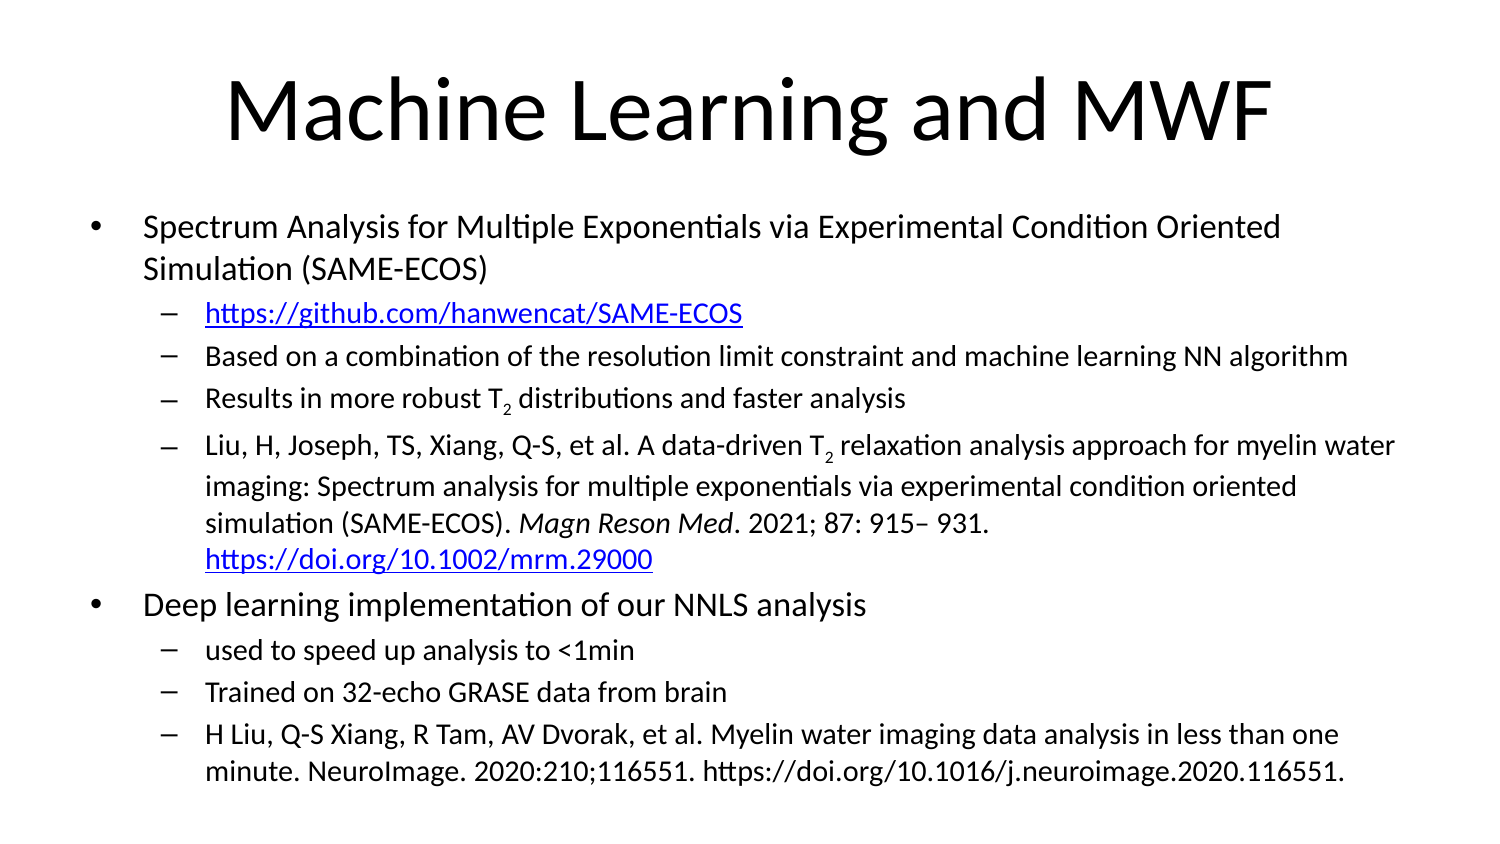

# Machine Learning and MWF
Spectrum Analysis for Multiple Exponentials via Experimental Condition Oriented Simulation (SAME-ECOS)
https://github.com/hanwencat/SAME-ECOS
Based on a combination of the resolution limit constraint and machine learning NN algorithm
Results in more robust T2 distributions and faster analysis
Liu, H, Joseph, TS, Xiang, Q-S, et al. A data-driven T2 relaxation analysis approach for myelin water imaging: Spectrum analysis for multiple exponentials via experimental condition oriented simulation (SAME-ECOS). Magn Reson Med. 2021; 87: 915– 931. https://doi.org/10.1002/mrm.29000
Deep learning implementation of our NNLS analysis
used to speed up analysis to <1min
Trained on 32-echo GRASE data from brain
H Liu, Q-S Xiang, R Tam, AV Dvorak, et al. Myelin water imaging data analysis in less than one minute. NeuroImage. 2020:210;116551. https://doi.org/10.1016/j.neuroimage.2020.116551.